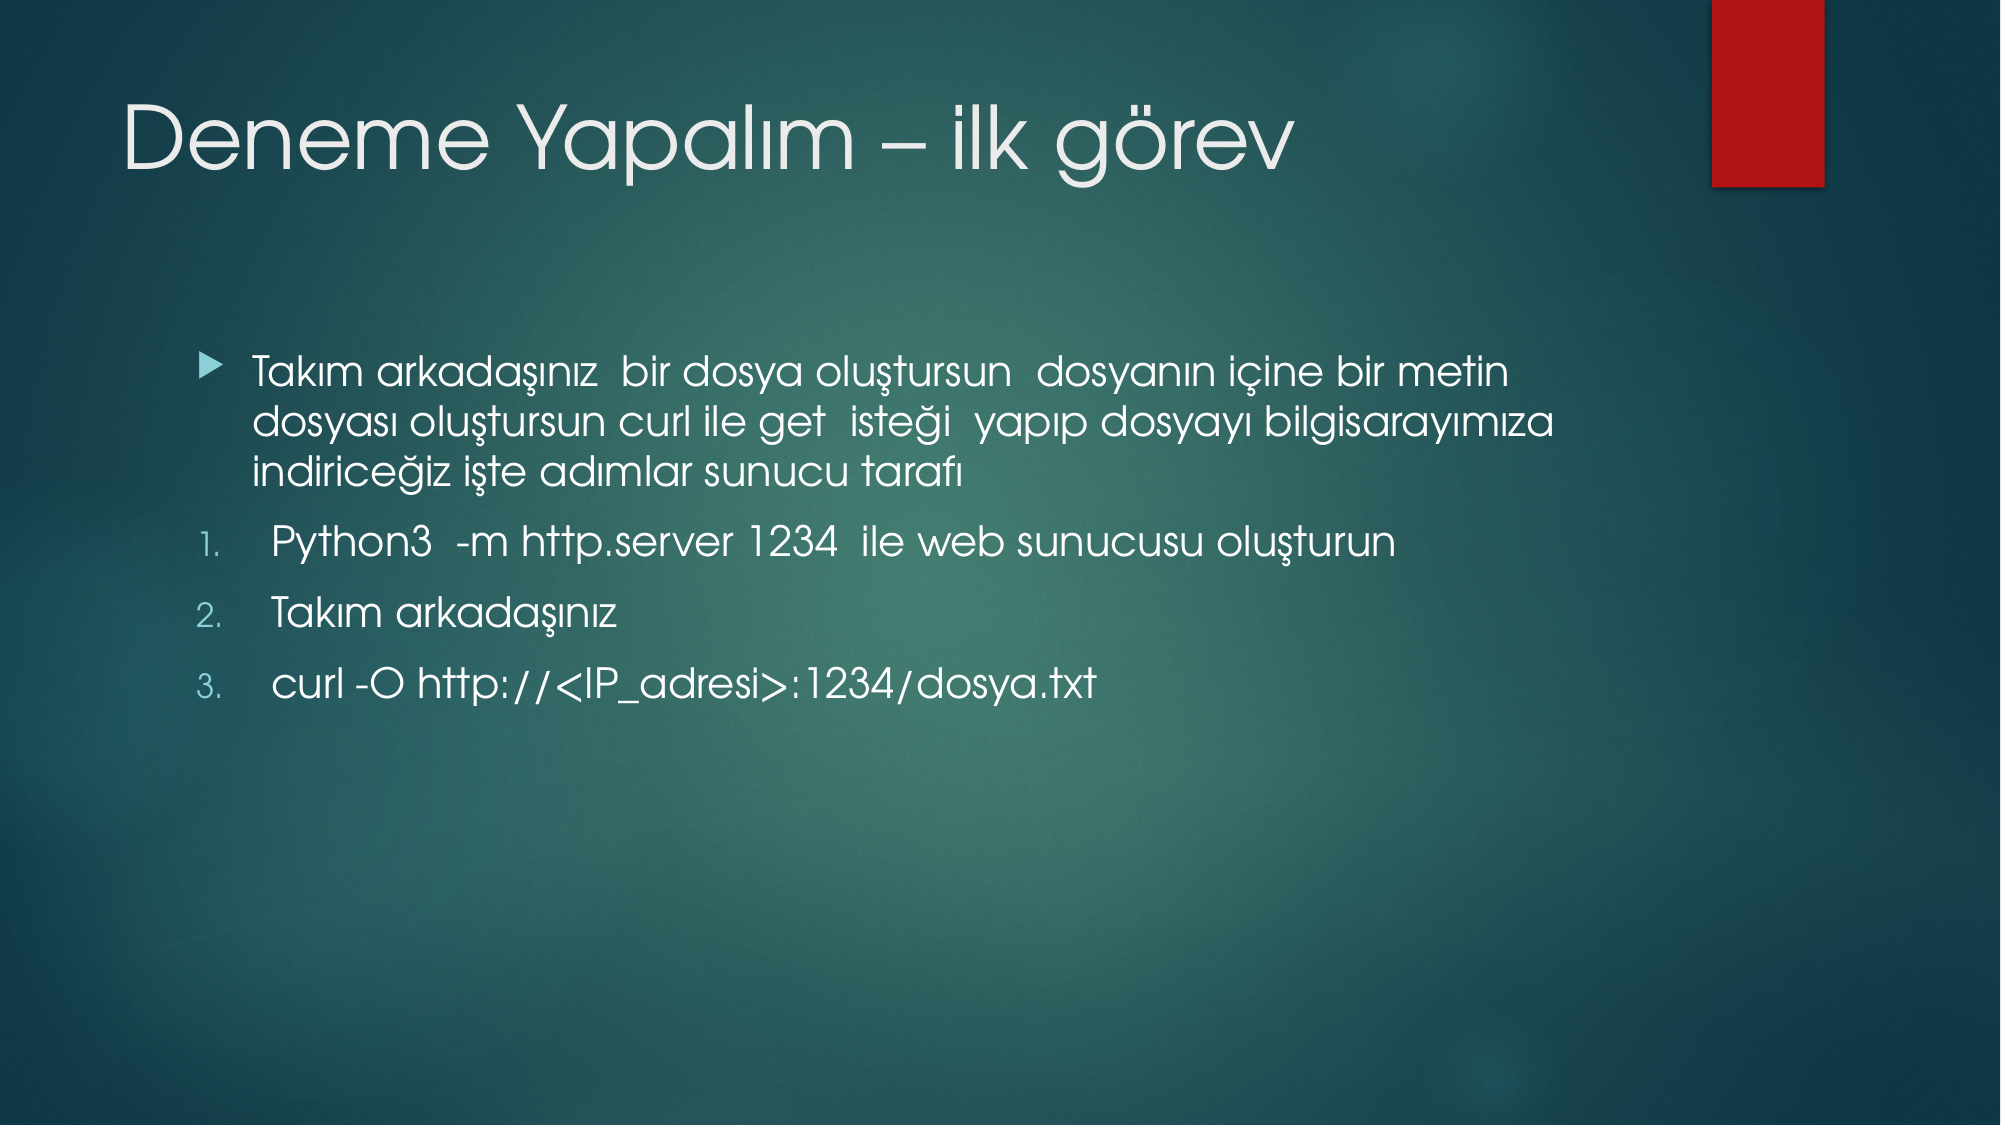

# Deneme Yapalım – ilk görev
Takım arkadaşınız  bir dosya oluştursun  dosyanın içine bir metin dosyası oluştursun curl ile get  isteği  yapıp dosyayı bilgisarayımıza indiriceğiz işte adımlar sunucu tarafı
Python3  -m http.server 1234  ile web sunucusu oluşturun
Takım arkadaşınız
curl -O http://<IP_adresi>:1234/dosya.txt